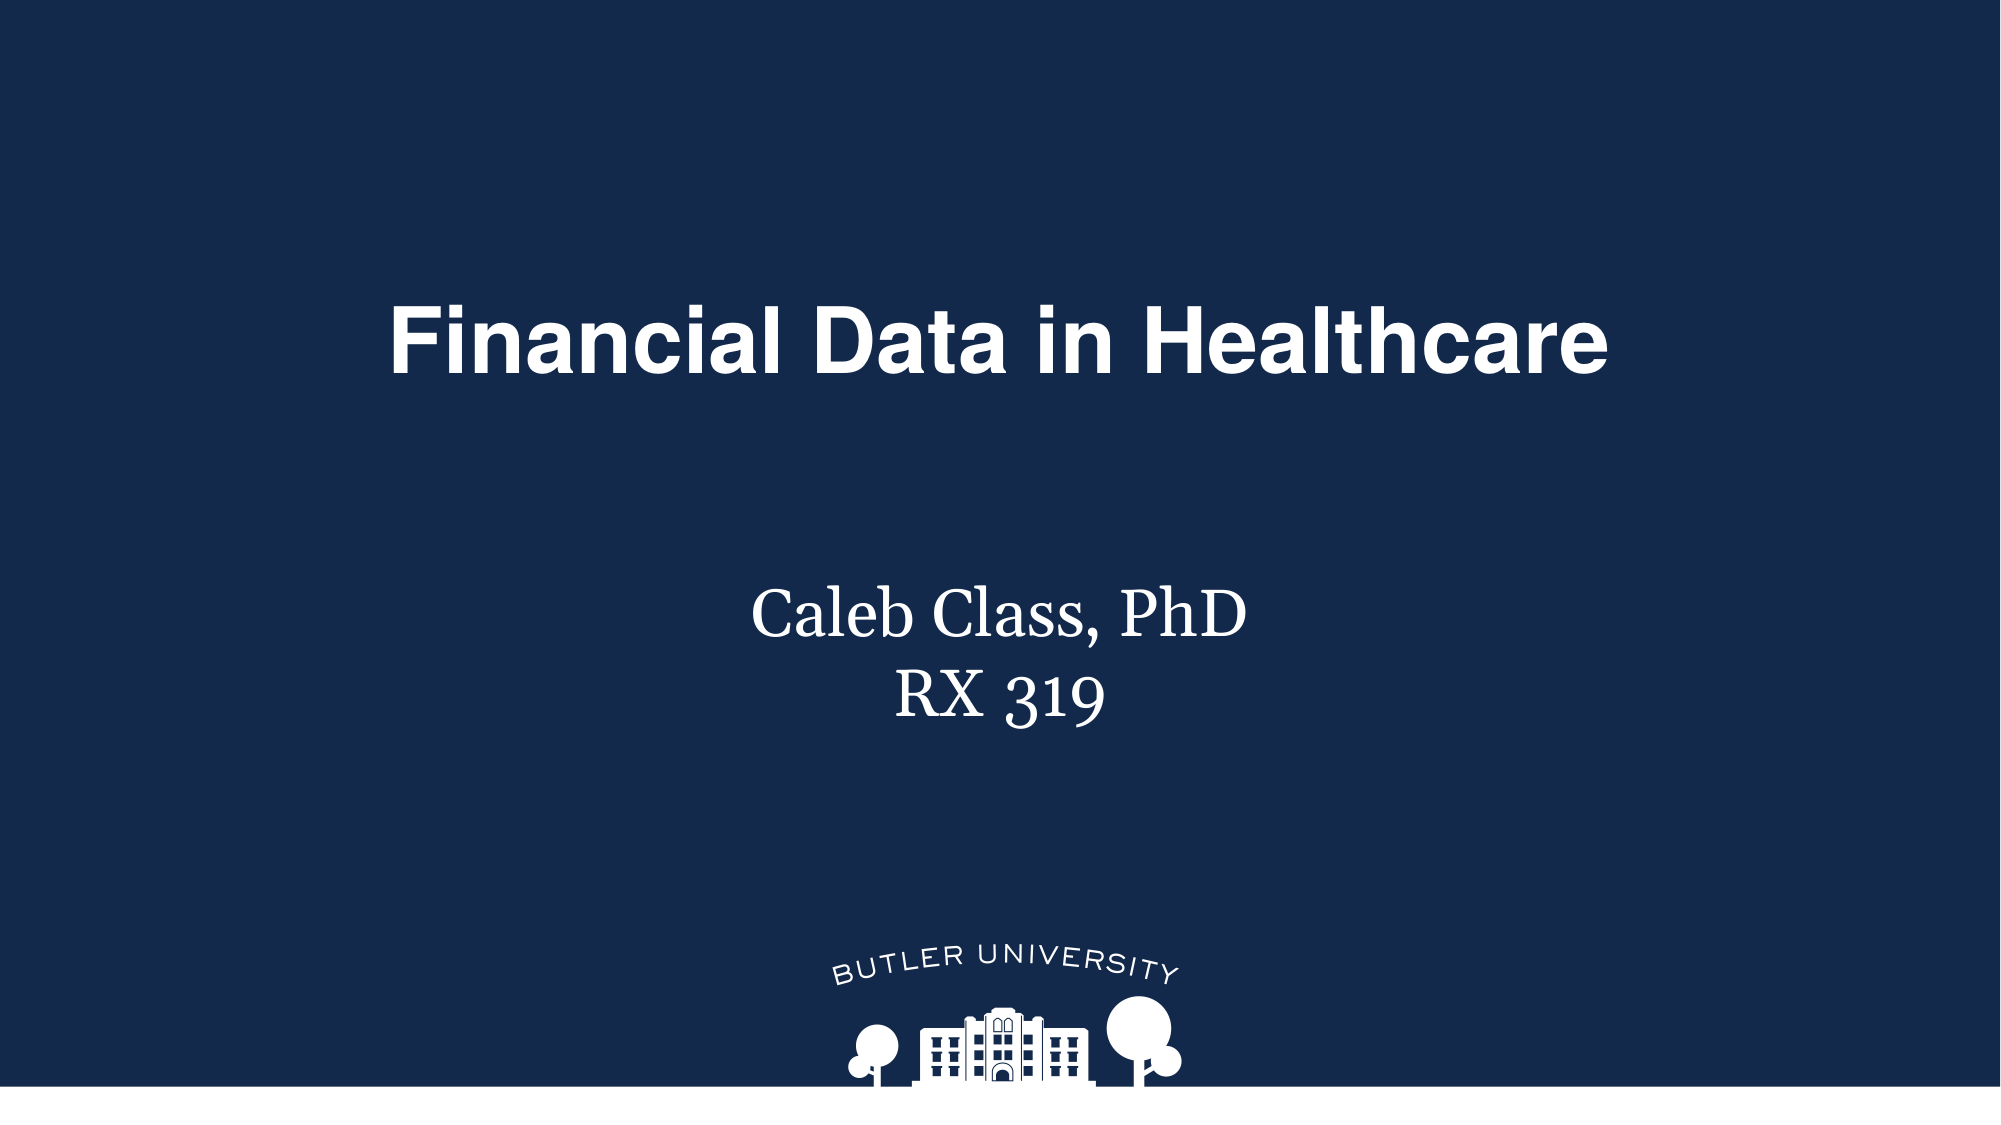

# Financial Data in Healthcare
Caleb Class, PhD
RX 319